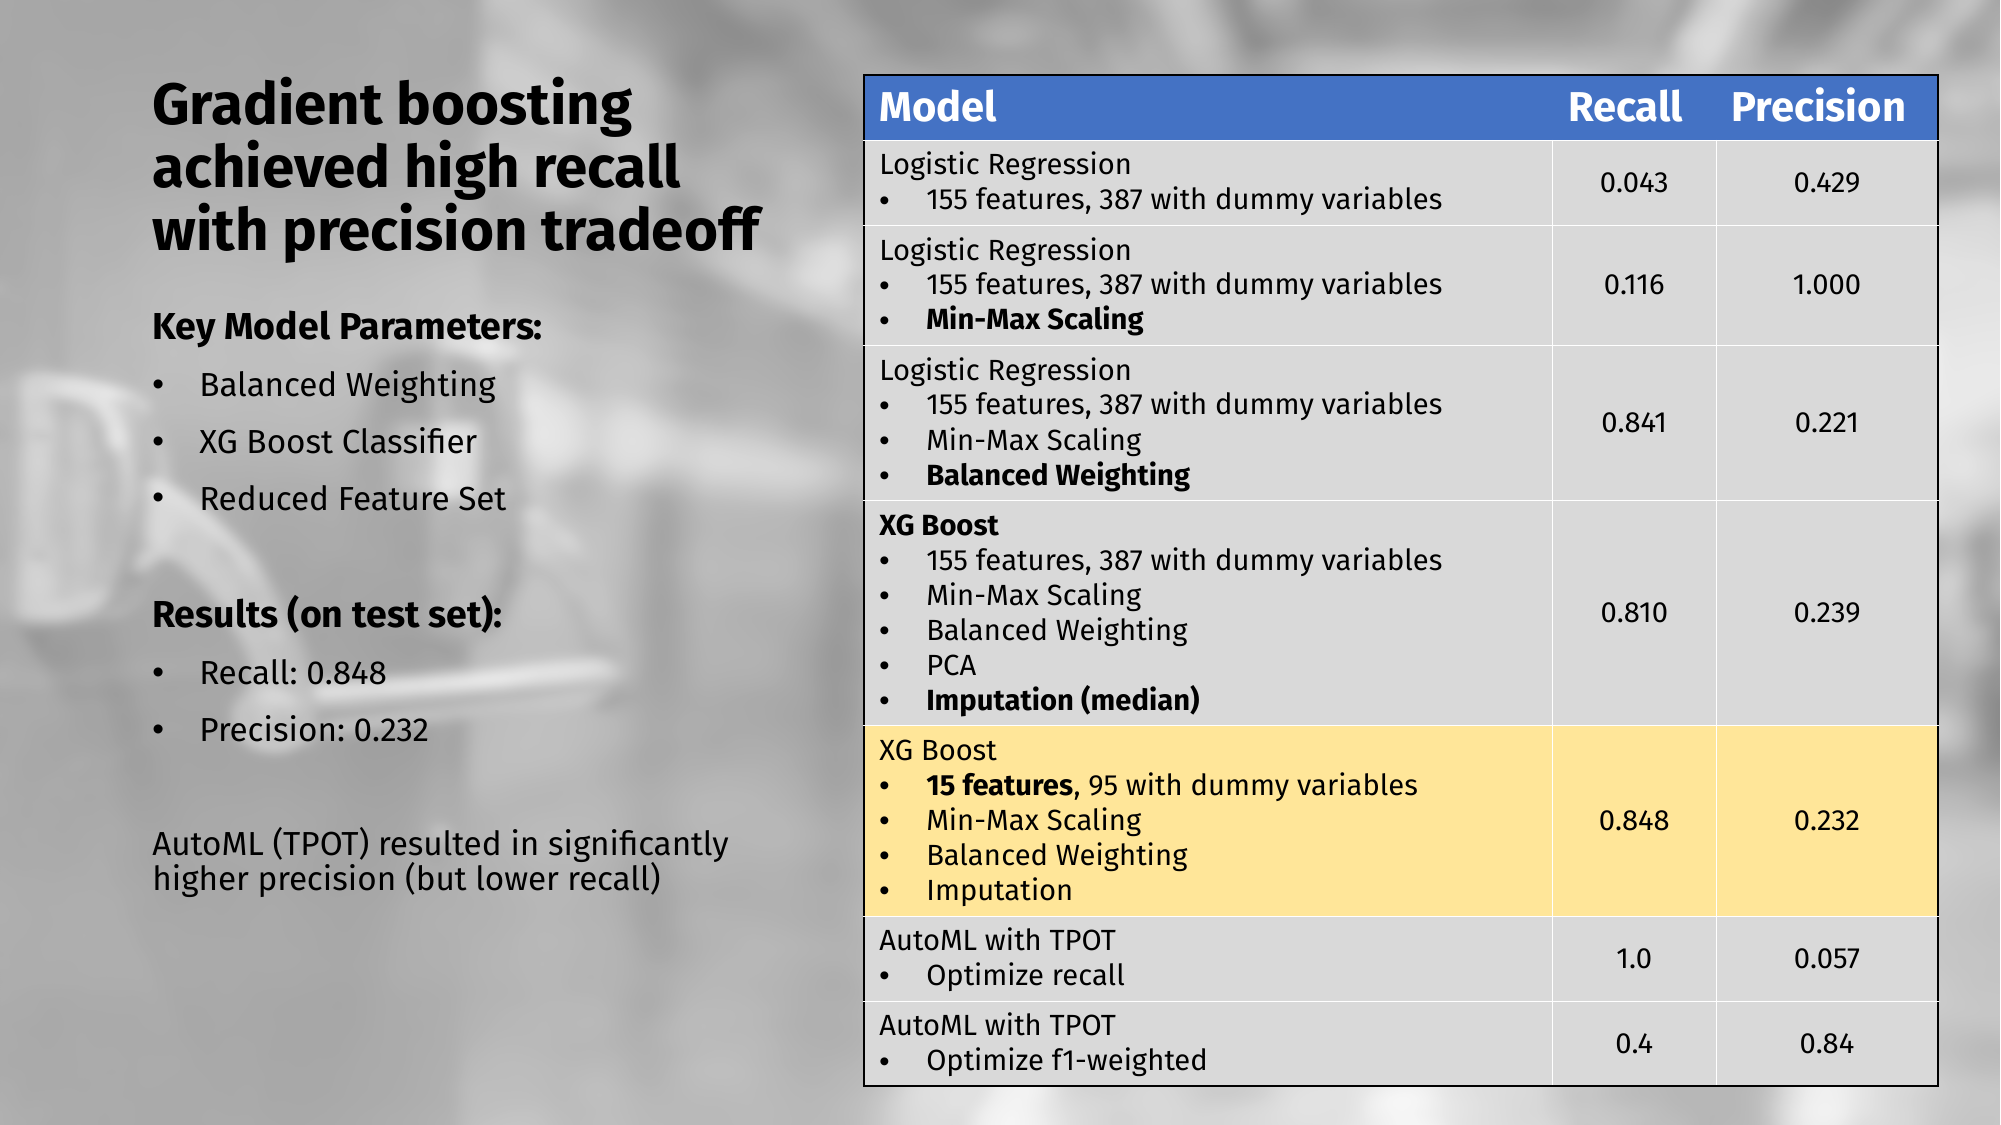

# Gradient boosting  achieved high recall with precision tradeoff
| Model | Recall | Precision |
| --- | --- | --- |
| Logistic Regression 155 features, 387 with dummy variables | 0.043 | 0.429 |
| Logistic Regression 155 features, 387 with dummy variables Min-Max Scaling | 0.116 | 1.000 |
| Logistic Regression 155 features, 387 with dummy variables Min-Max Scaling Balanced Weighting | 0.841 | 0.221 |
| XG Boost 155 features, 387 with dummy variables Min-Max Scaling Balanced Weighting PCA Imputation (median) | 0.810 | 0.239 |
| XG Boost 15 features, 95 with dummy variables Min-Max Scaling Balanced Weighting Imputation | 0.848 | 0.232 |
| AutoML with TPOT Optimize recall | 1.0 | 0.057 |
| AutoML with TPOT Optimize f1-weighted | 0.4 | 0.84 |
Key Model Parameters:
Balanced Weighting
XG Boost Classifier
Reduced Feature Set

Results (on test set):
Recall: 0.848
Precision: 0.232

AutoML (TPOT) resulted in significantly higher precision (but lower recall)